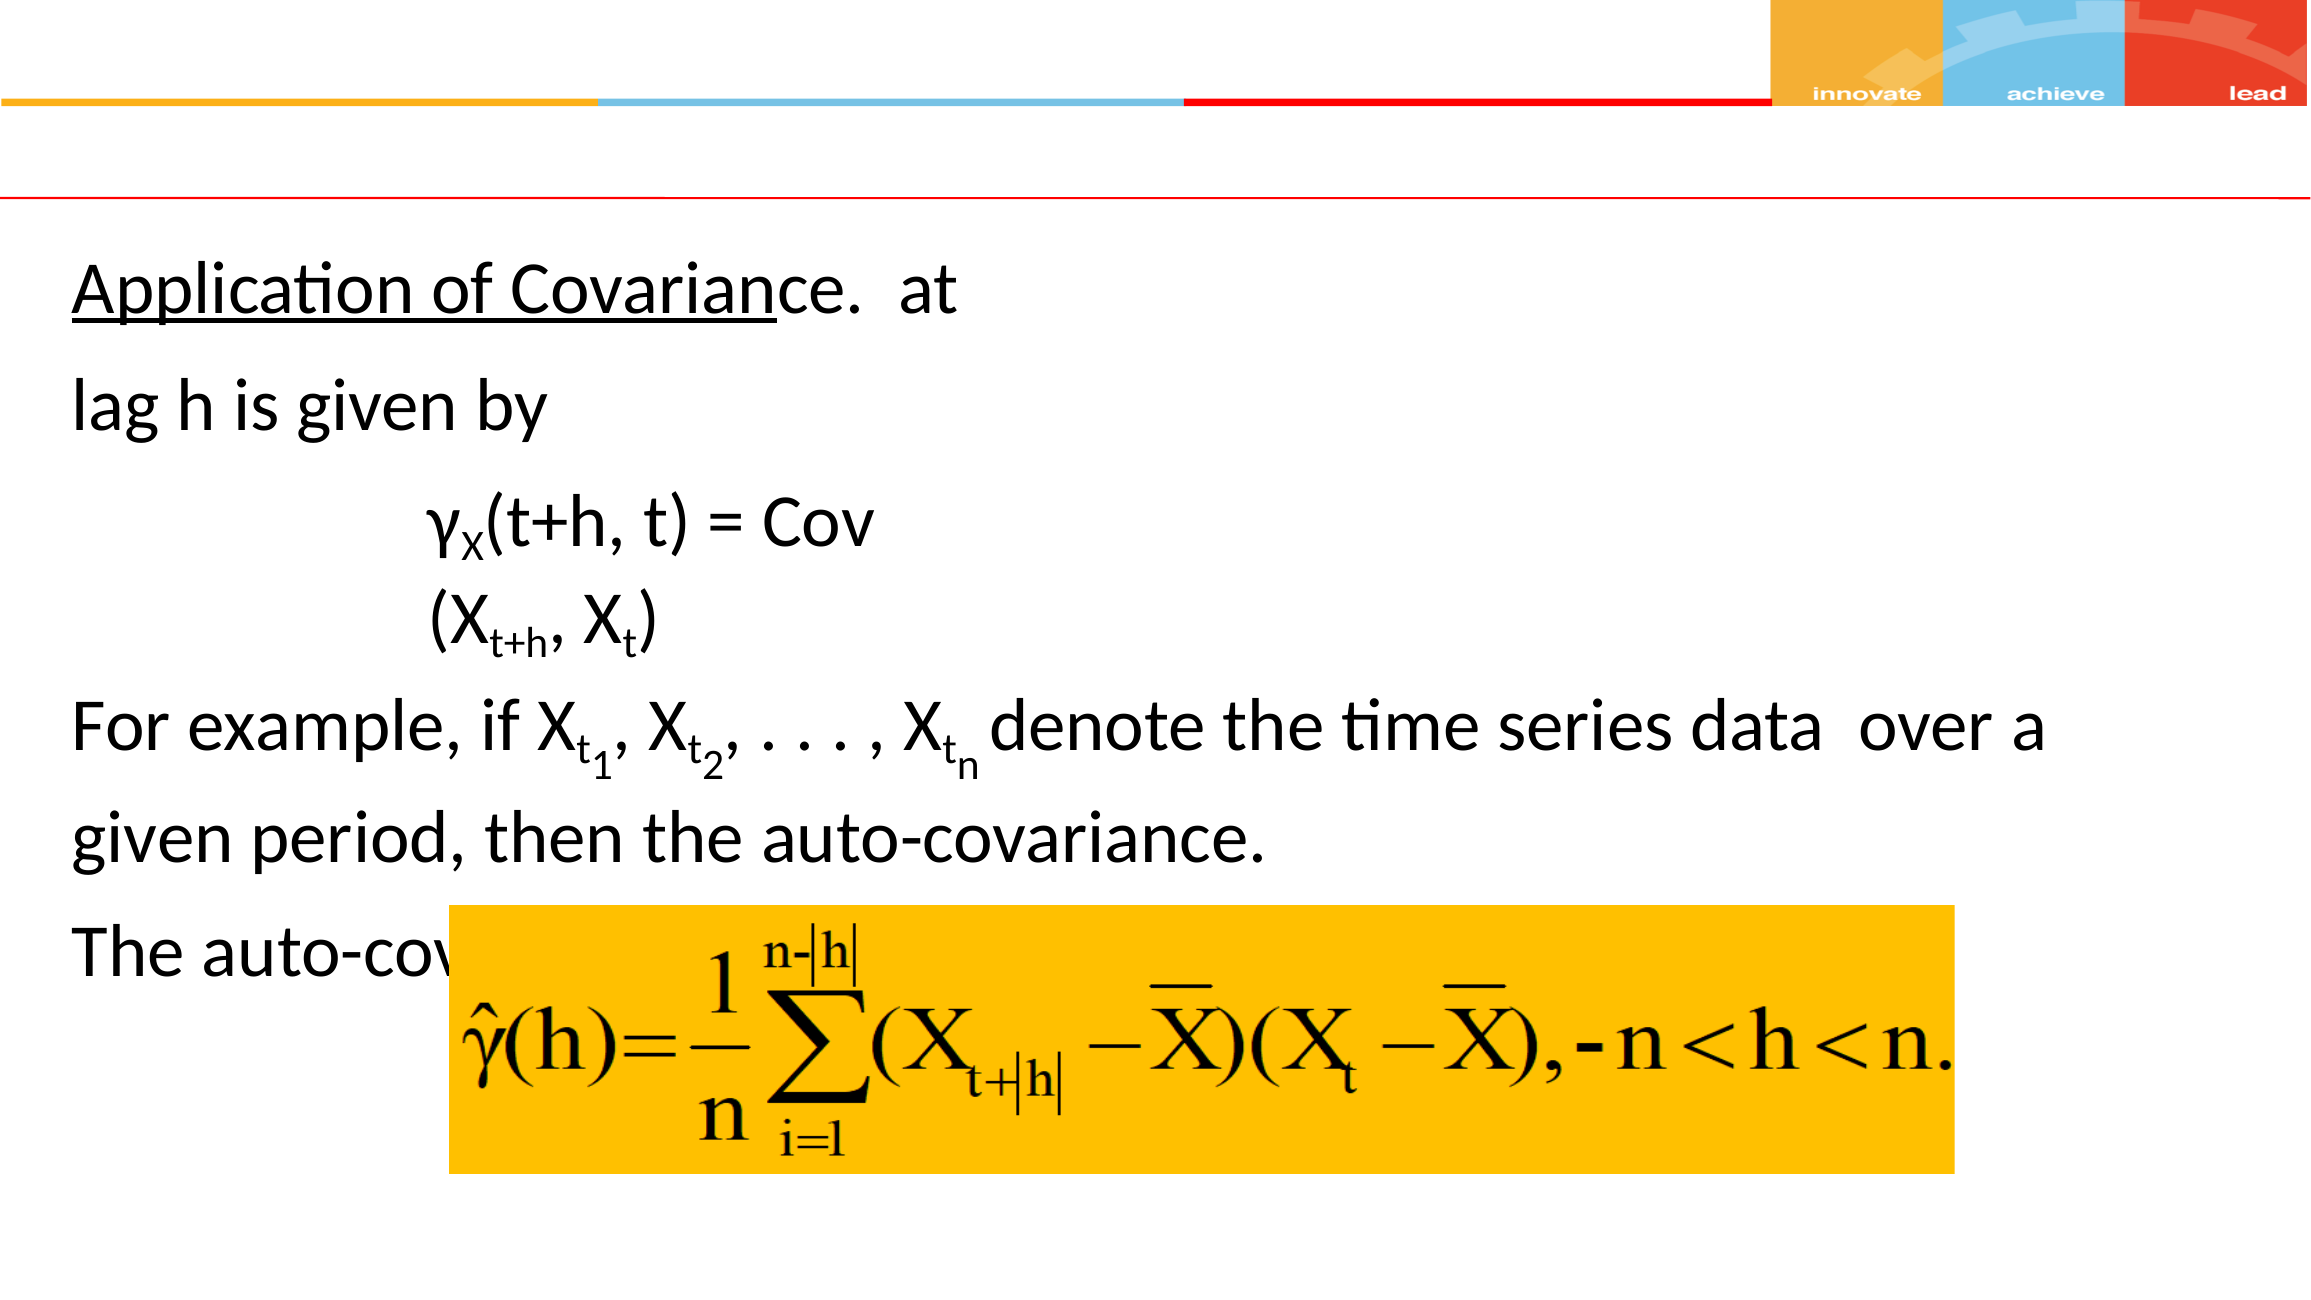

Application of Covariance.  at lag h is given by
γX(t+h, t) = Cov (Xt+h, Xt)
For example, if Xt1, Xt2, . . . , Xtn denote the time series data  over a given period, then the auto-covariance.
The auto-covariance at lag h is then given by

|